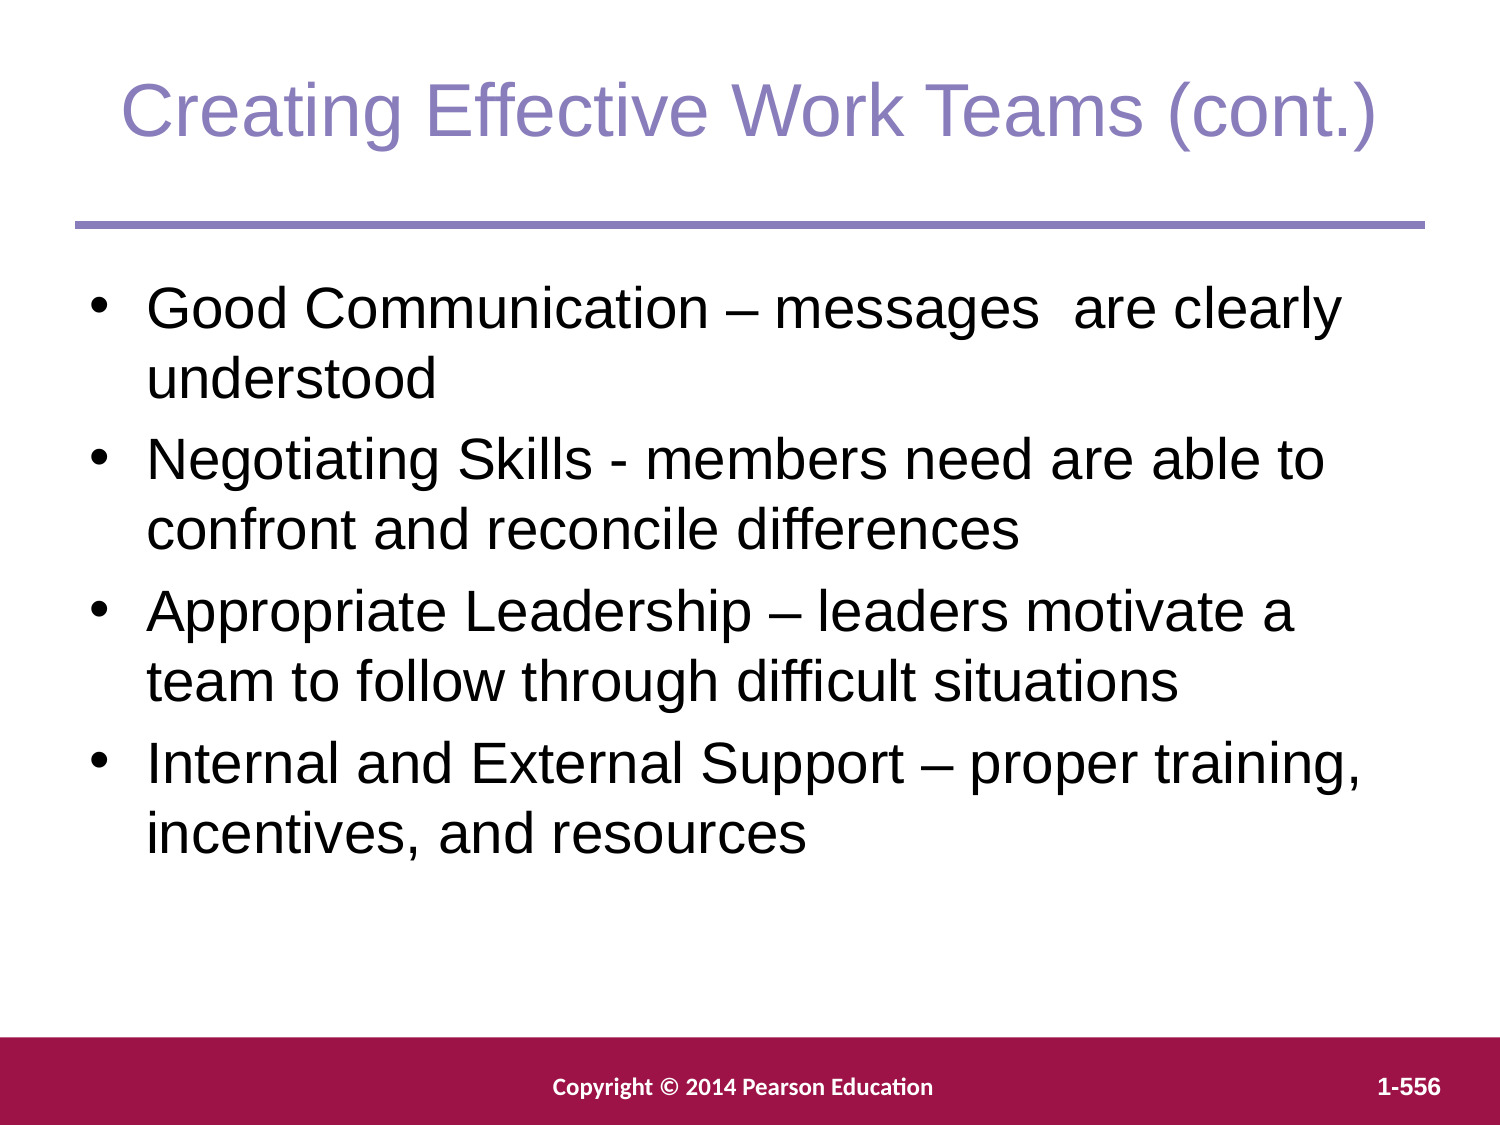

Creating Effective Work Teams (cont.)
Good Communication – messages  are clearly understood
Negotiating Skills - members need are able to confront and reconcile differences
Appropriate Leadership – leaders motivate a team to follow through difficult situations
Internal and External Support – proper training, incentives, and resources